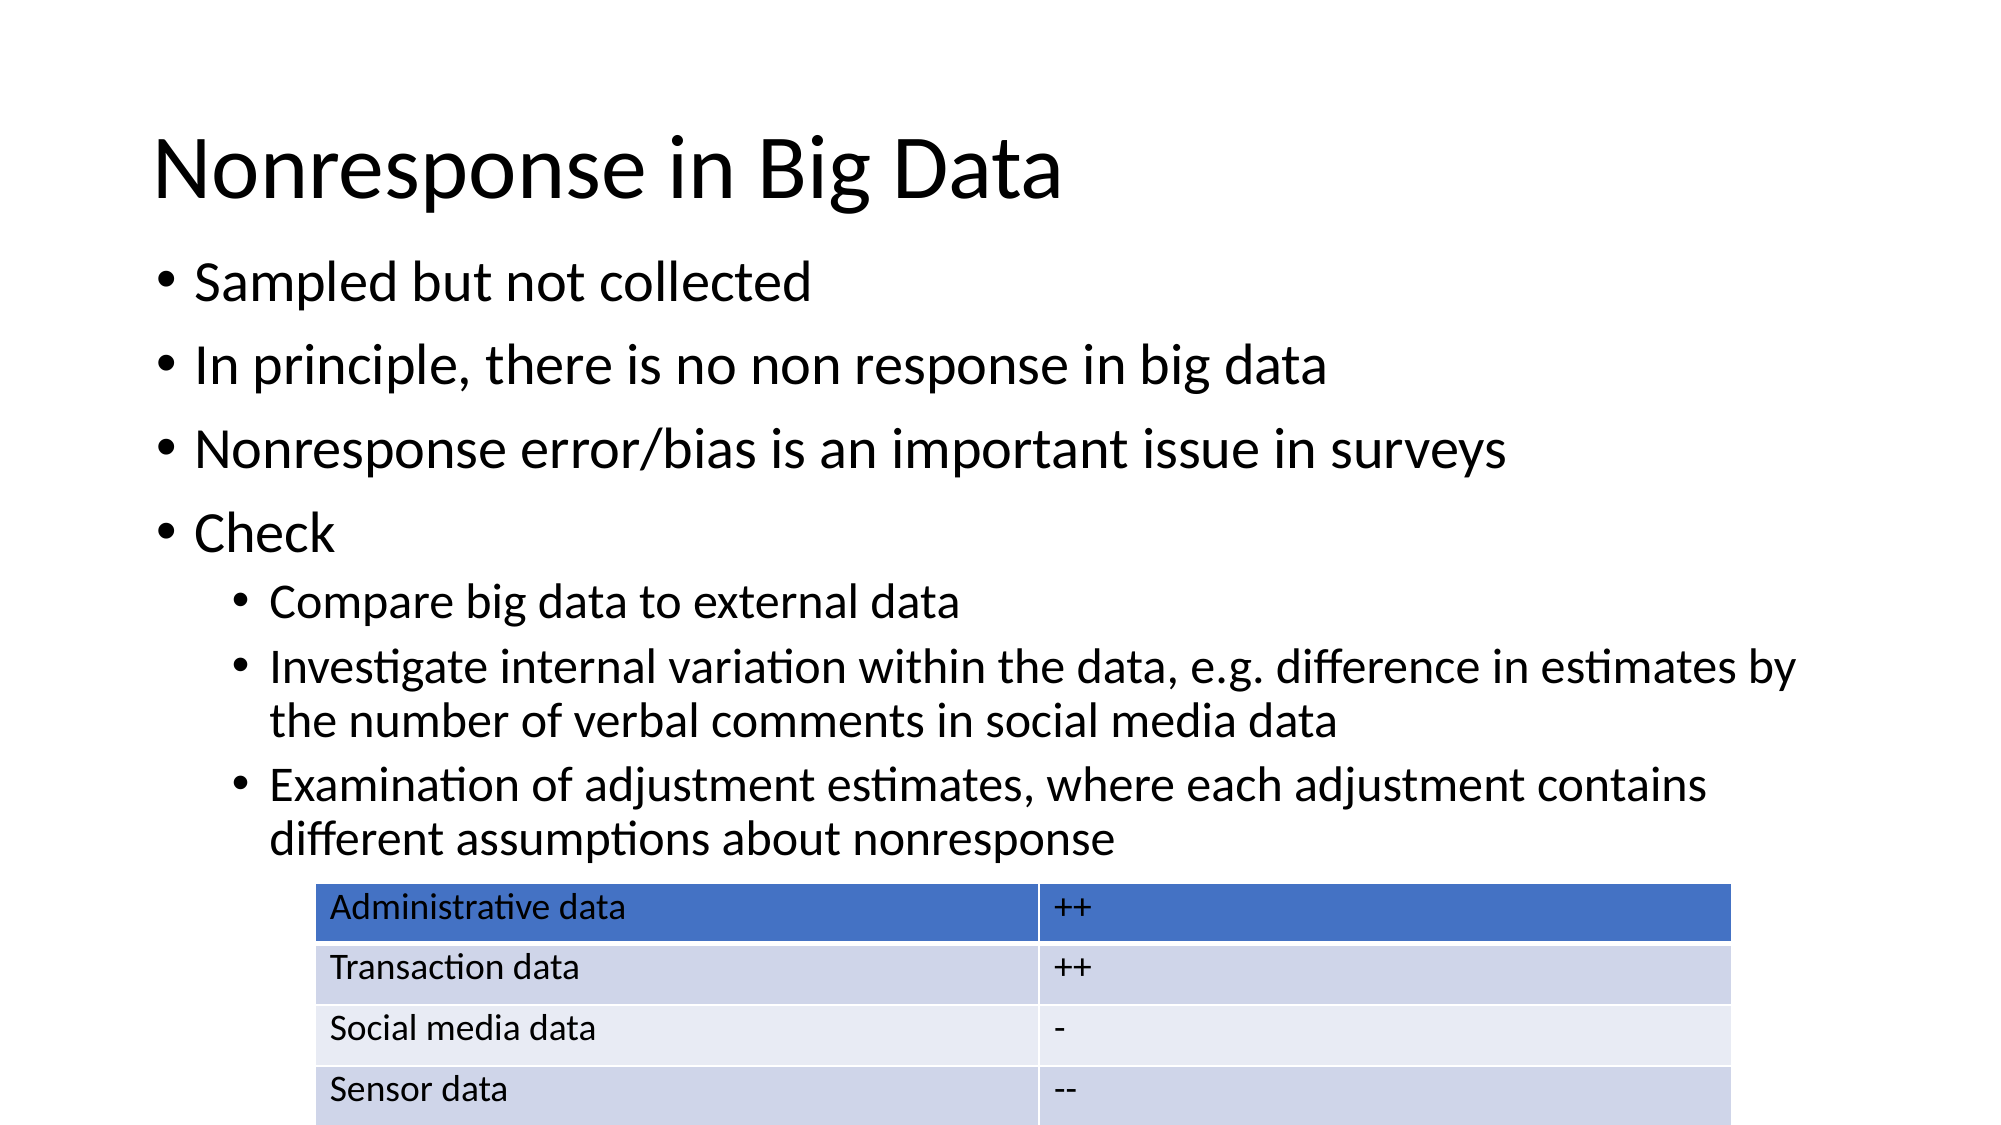

# Nonresponse in Big Data
Sampled but not collected
In principle, there is no non response in big data
Nonresponse error/bias is an important issue in surveys
Check
Compare big data to external data
Investigate internal variation within the data, e.g. difference in estimates by the number of verbal comments in social media data
Examination of adjustment estimates, where each adjustment contains different assumptions about nonresponse
| Administrative data | ++ |
| --- | --- |
| Transaction data | ++ |
| Social media data | - |
| Sensor data | -- |